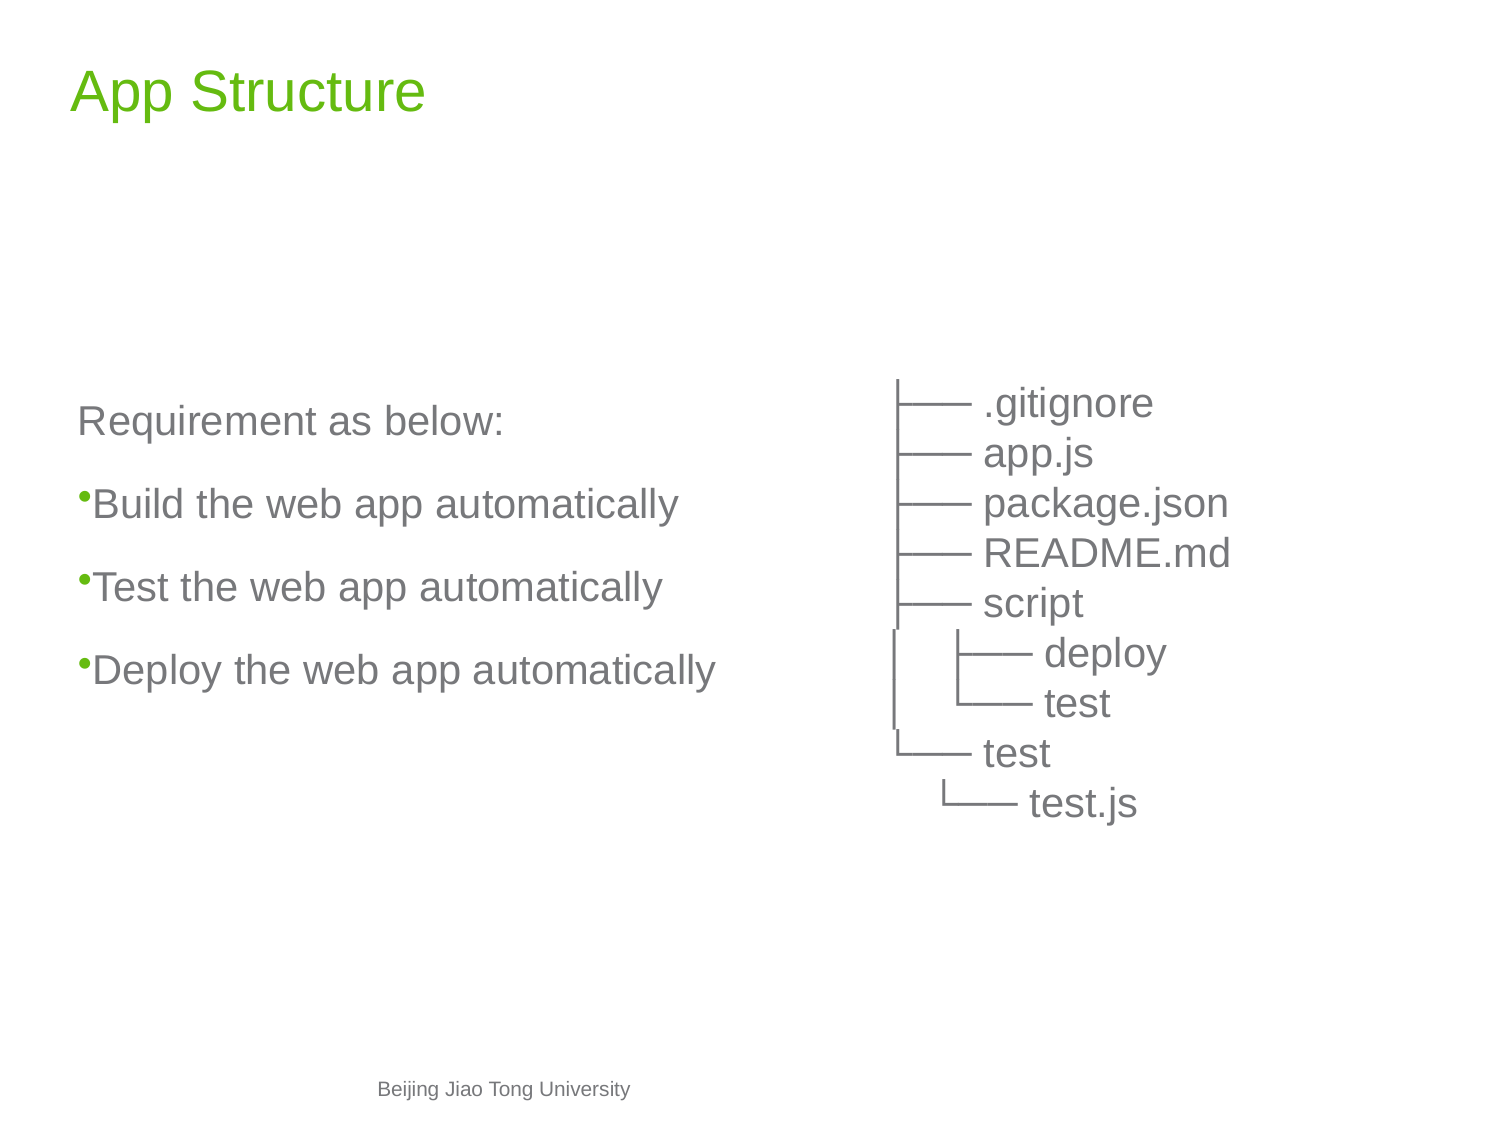

# App Structure
Requirement as below:
Build the web app automatically
Test the web app automatically
Deploy the web app automatically
├── .gitignore
├── app.js
├── package.json
├── README.md
├── script
│   ├── deploy
│   └── test
└── test
    └── test.js
Beijing Jiao Tong University